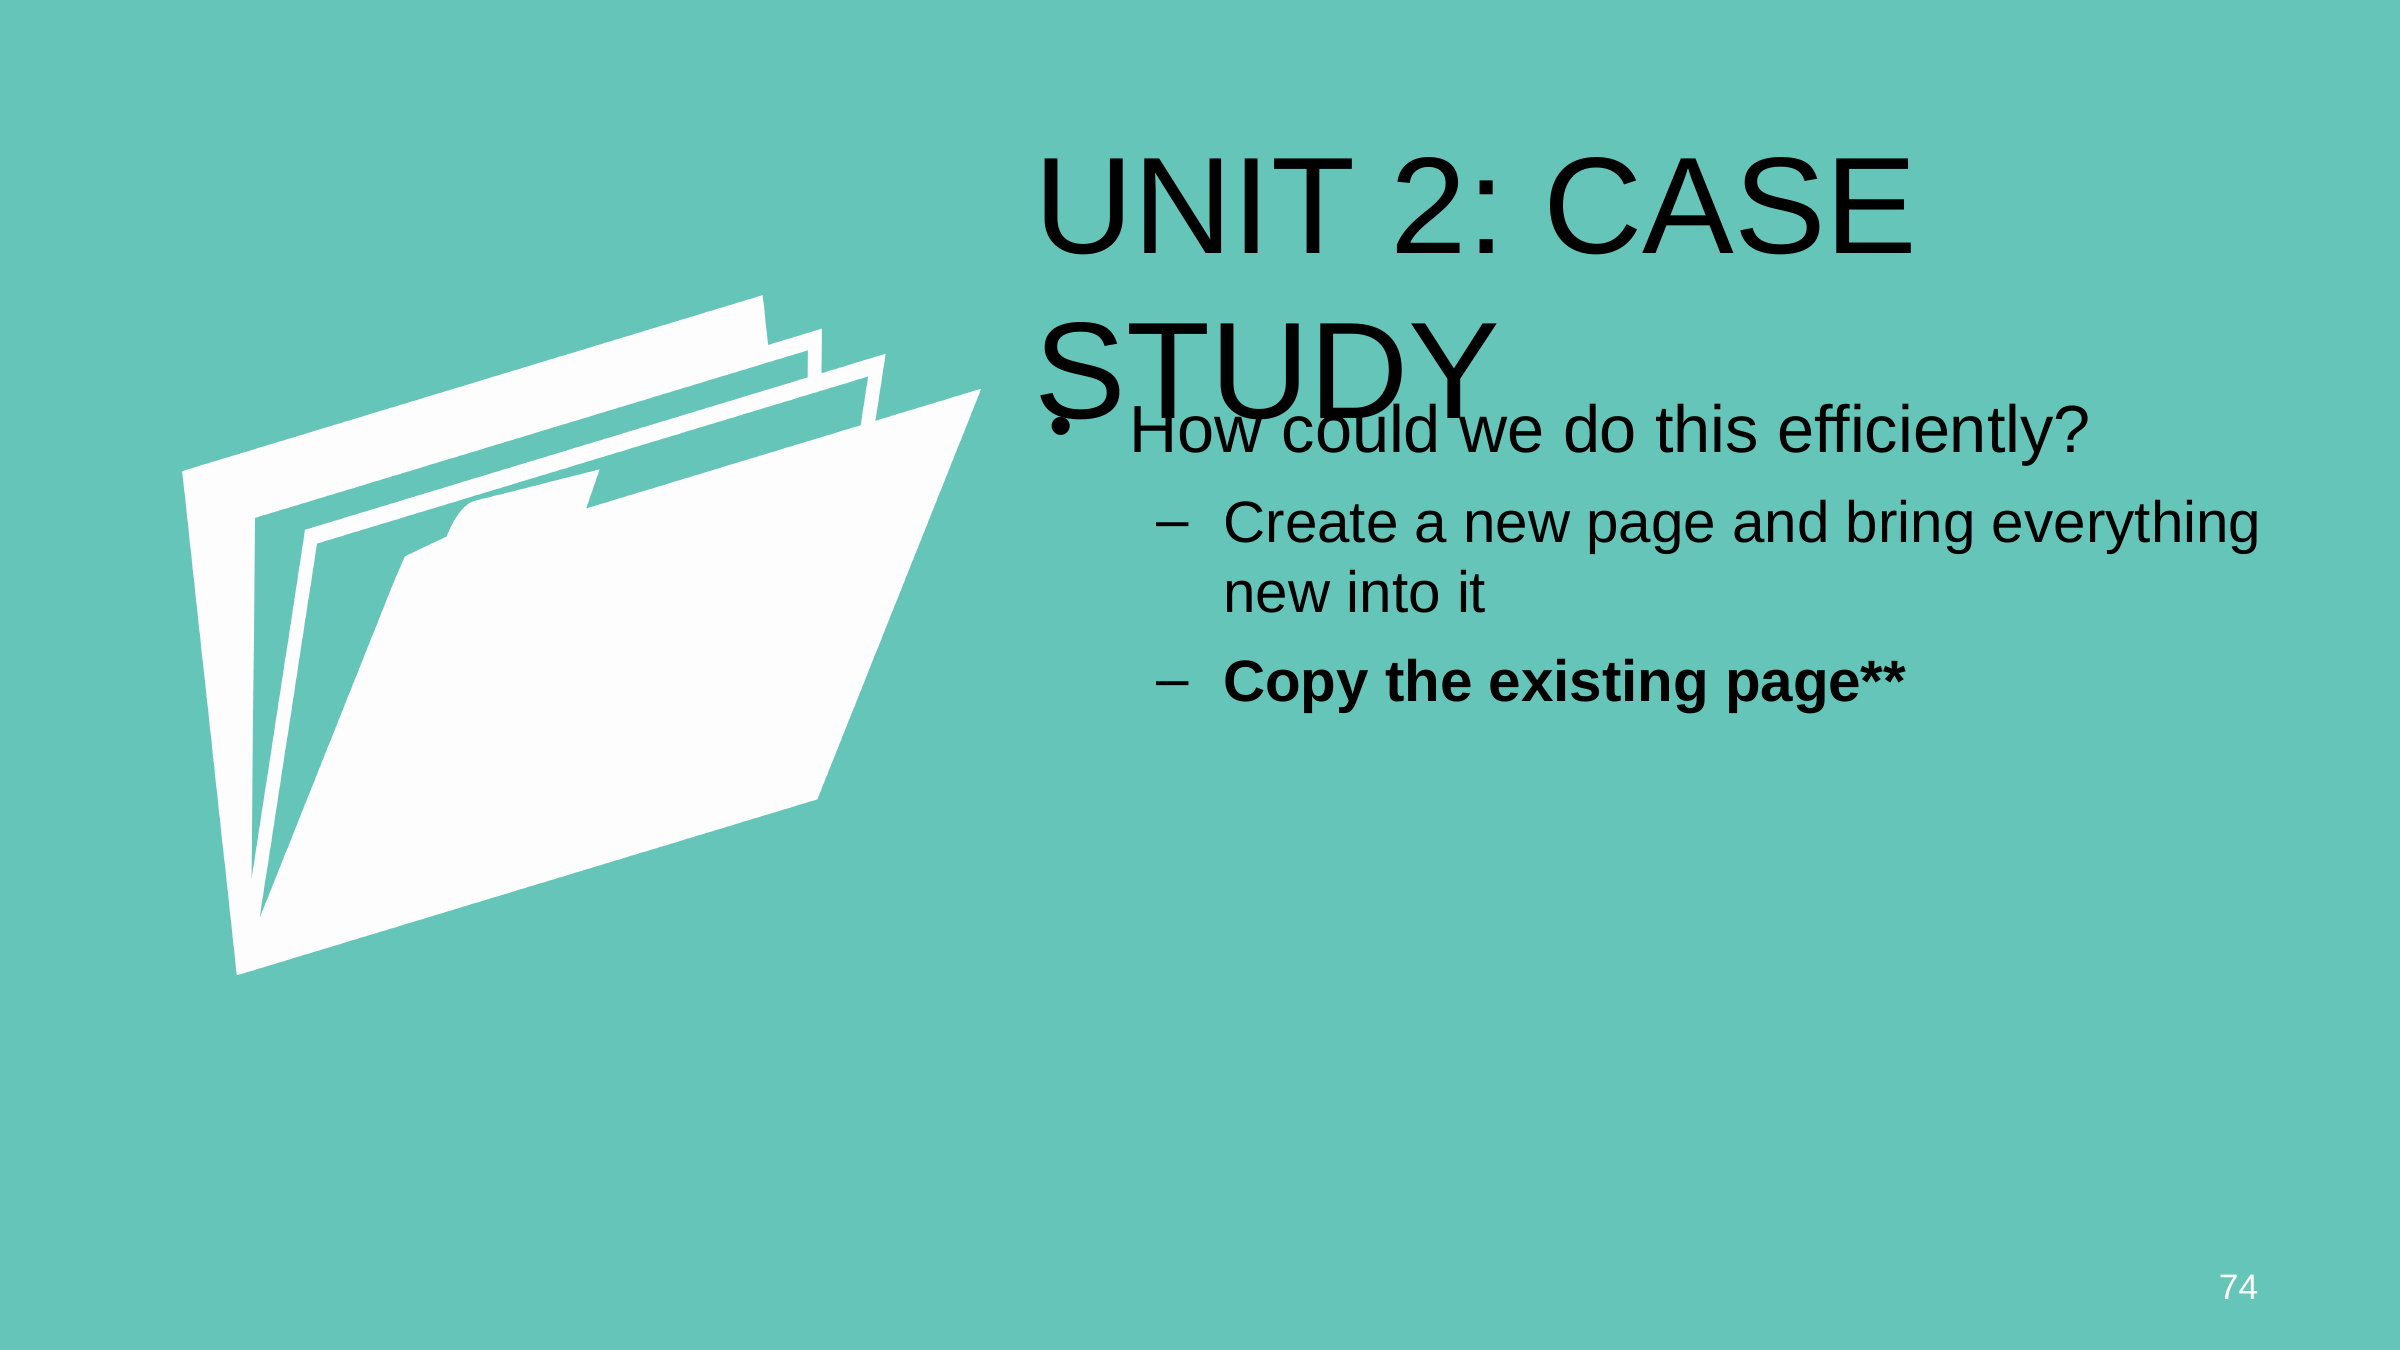

# Unit 2: Case study
How could we do this efficiently?
Create a new page and bring everything new into it
Copy the existing page**